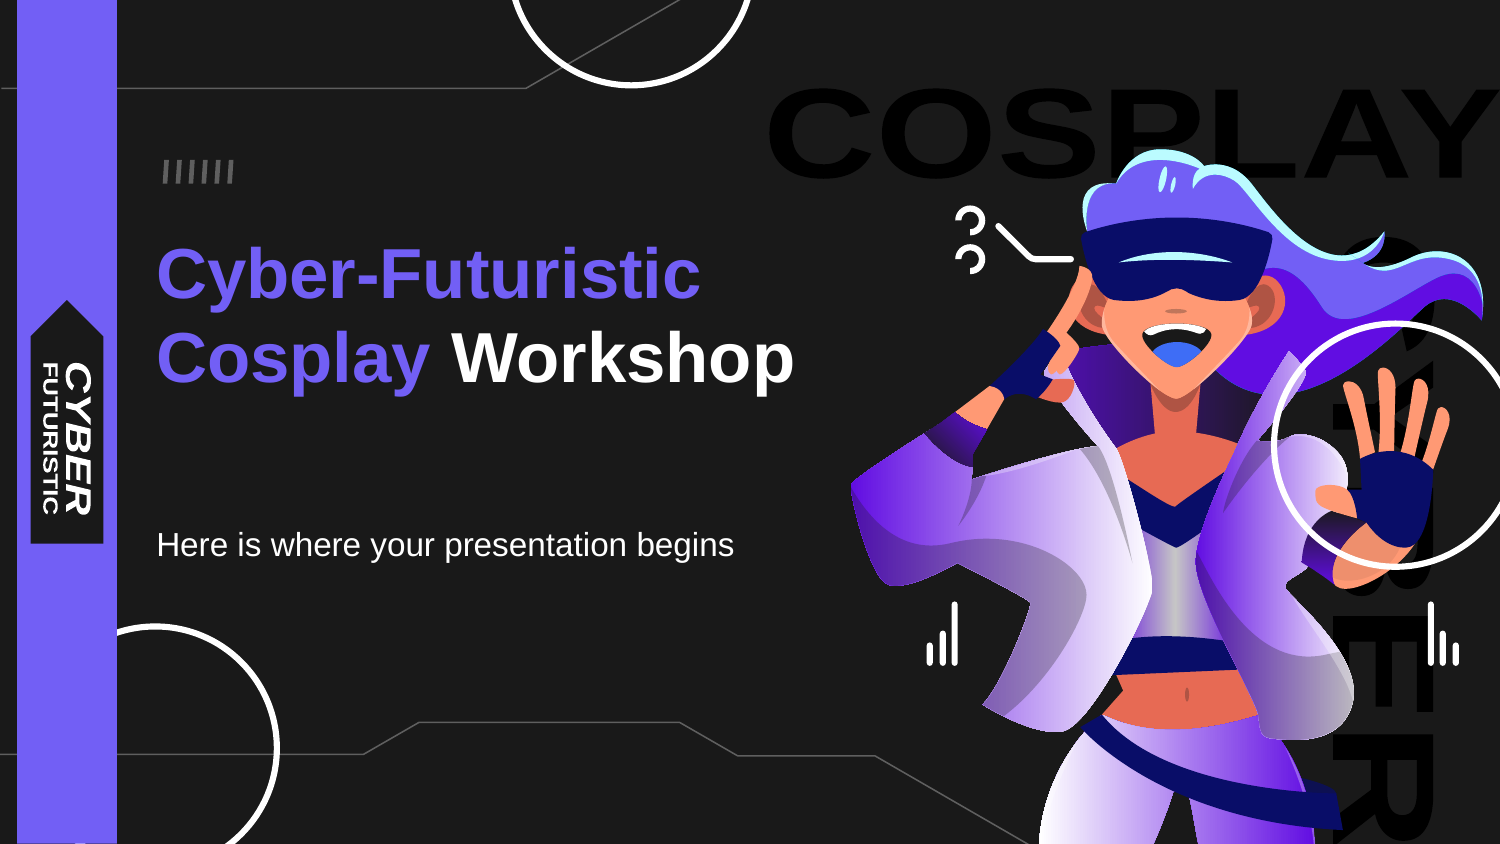

COSPLAY

# Cyber-Futuristic Cosplay Workshop

CYBER
FUTURISTIC
CYBER
Here is where your presentation begins